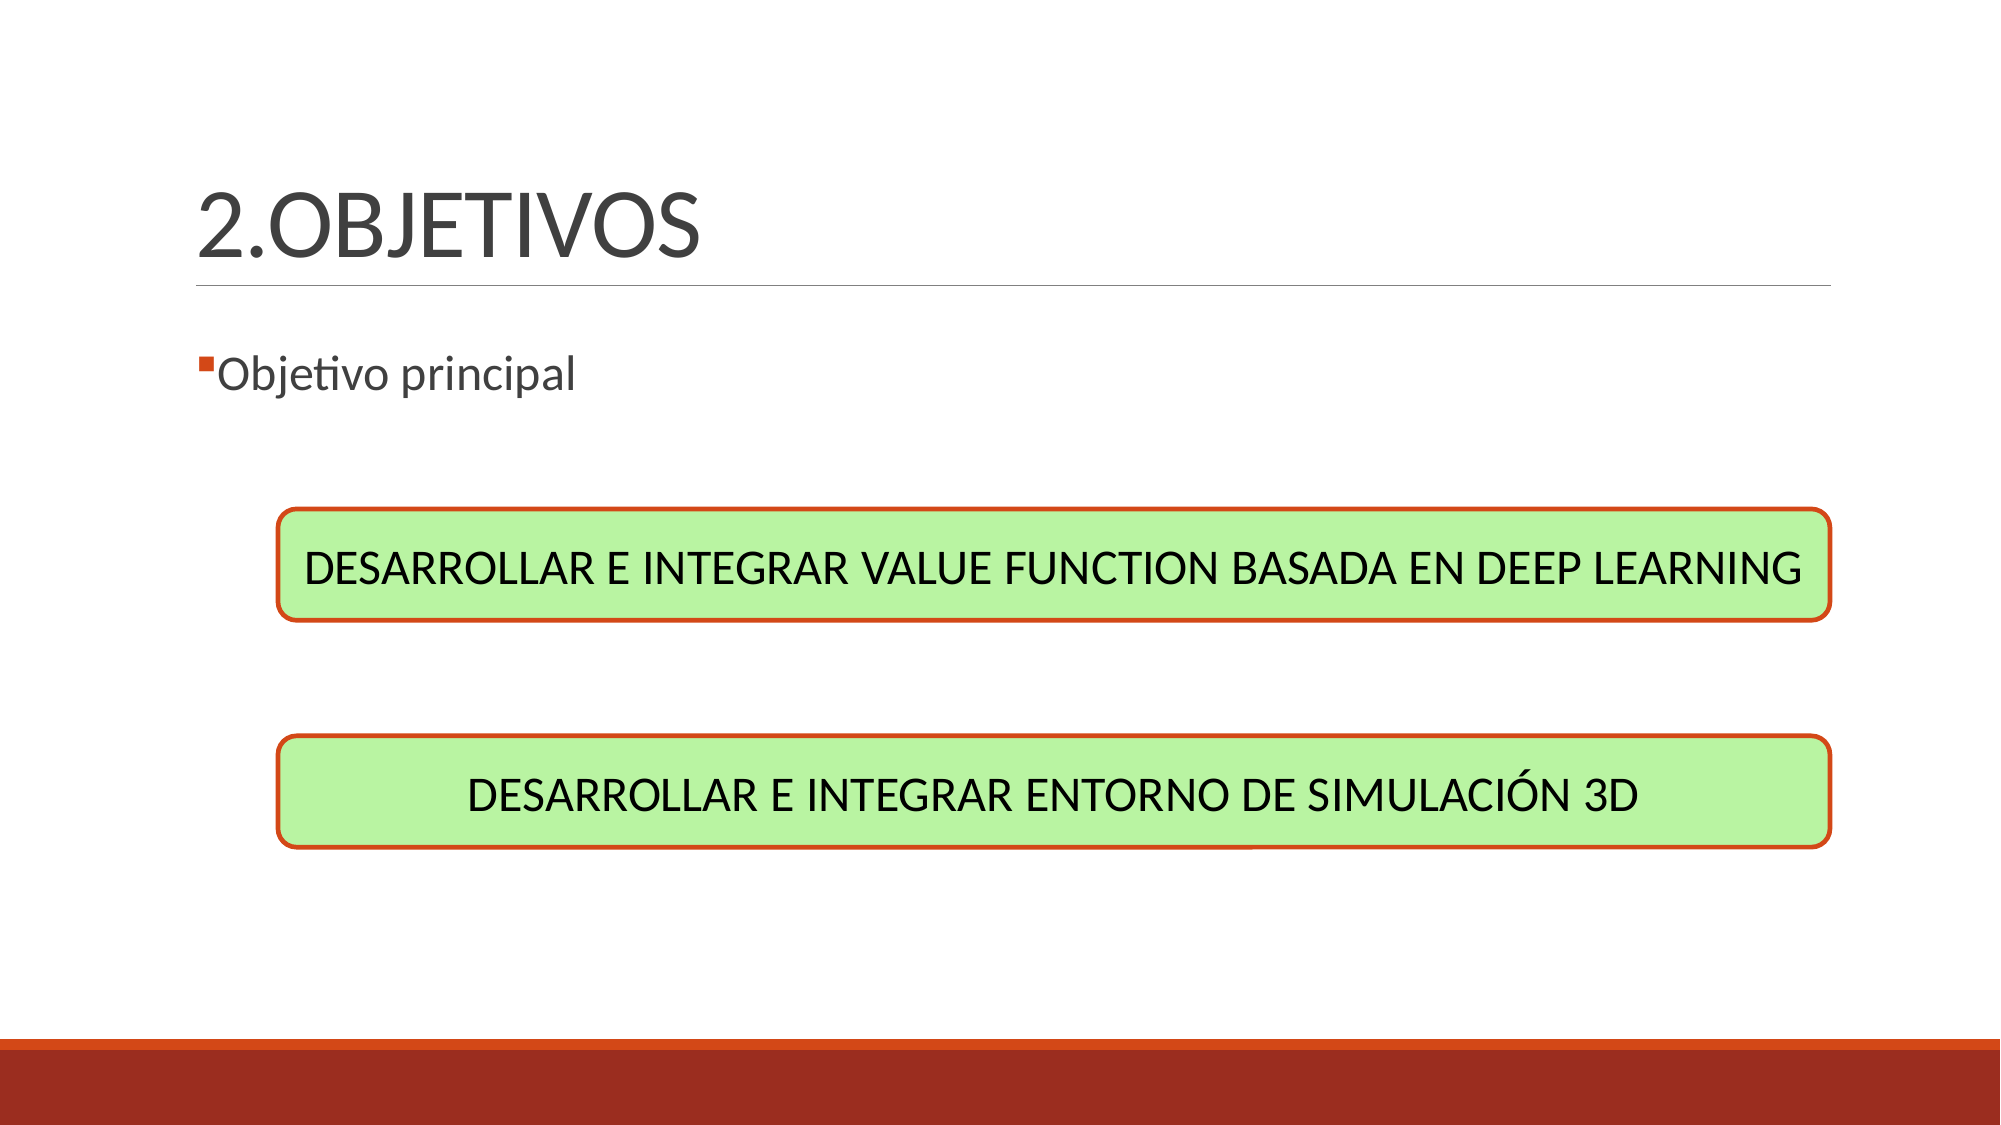

# 2.OBJETIVOS
Objetivo principal

DESARROLLAR E INTEGRAR VALUE FUNCTION BASADA EN DEEP LEARNING
DESARROLLAR E INTEGRAR ENTORNO DE SIMULACIÓN 3D